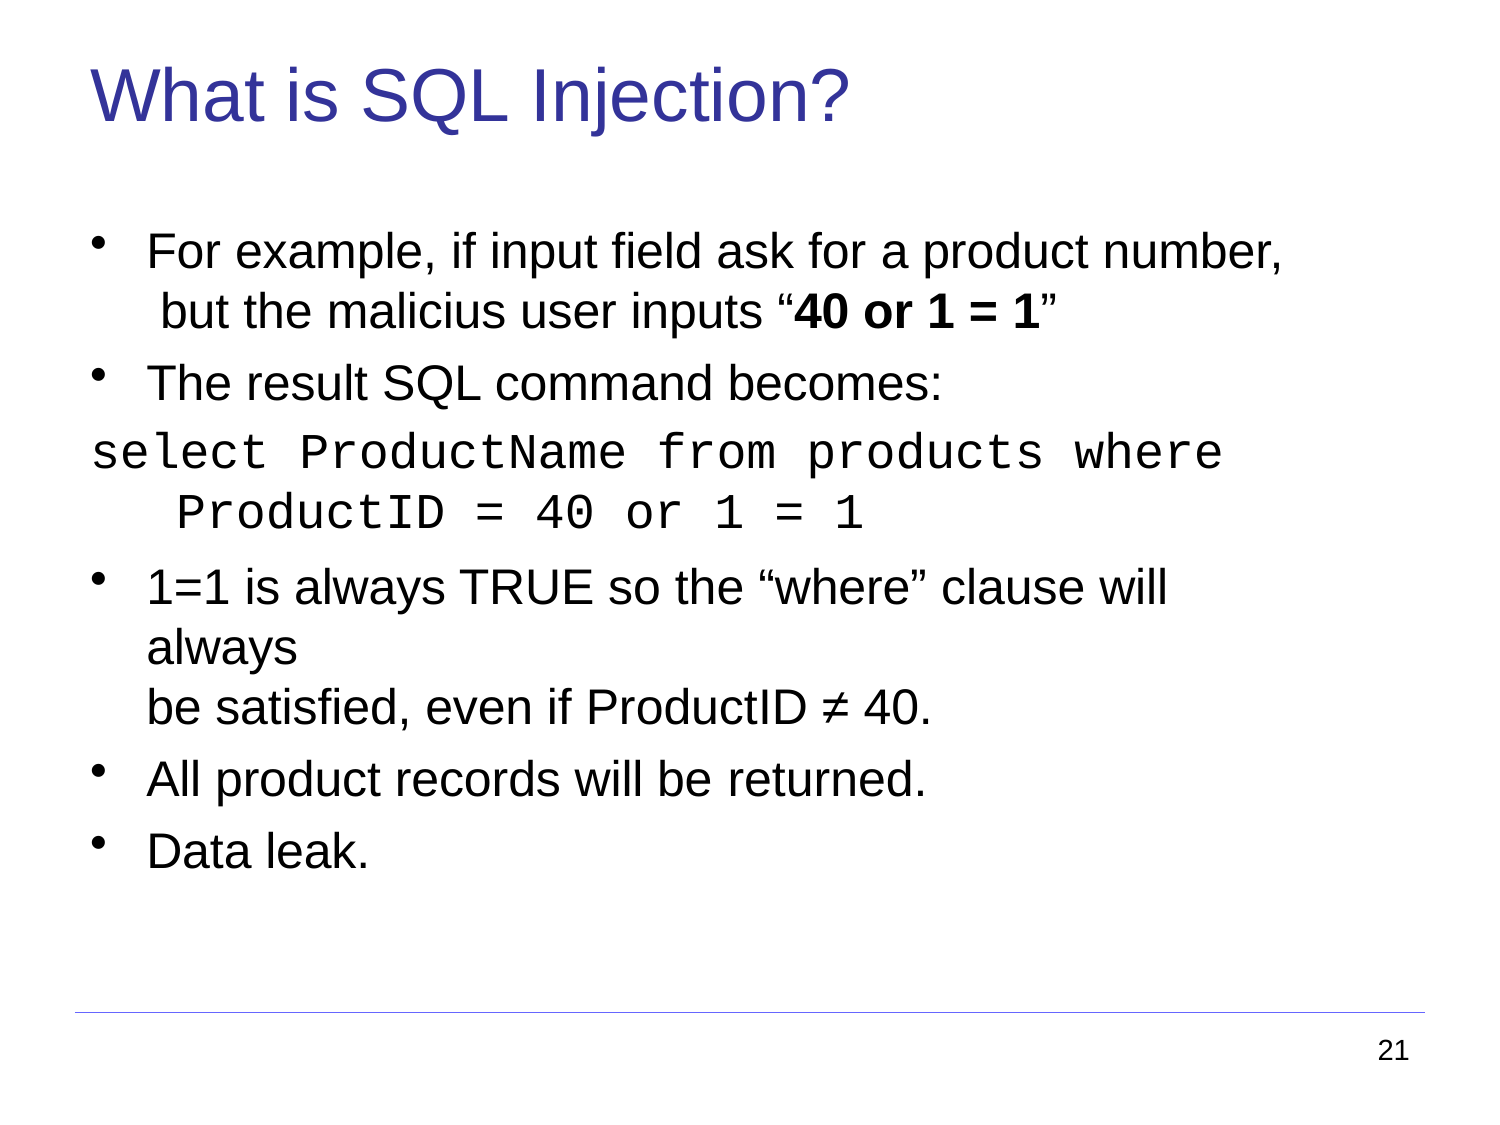

# What is SQL Injection?
For example, if input field ask for a product number,  but the malicius user inputs “40 or 1 = 1”
The result SQL command becomes:
select ProductName from products where  ProductID = 40 or 1 = 1
1=1 is always TRUE so the “where” clause will always
be satisfied, even if ProductID ≠ 40.
All product records will be returned.
Data leak.

21